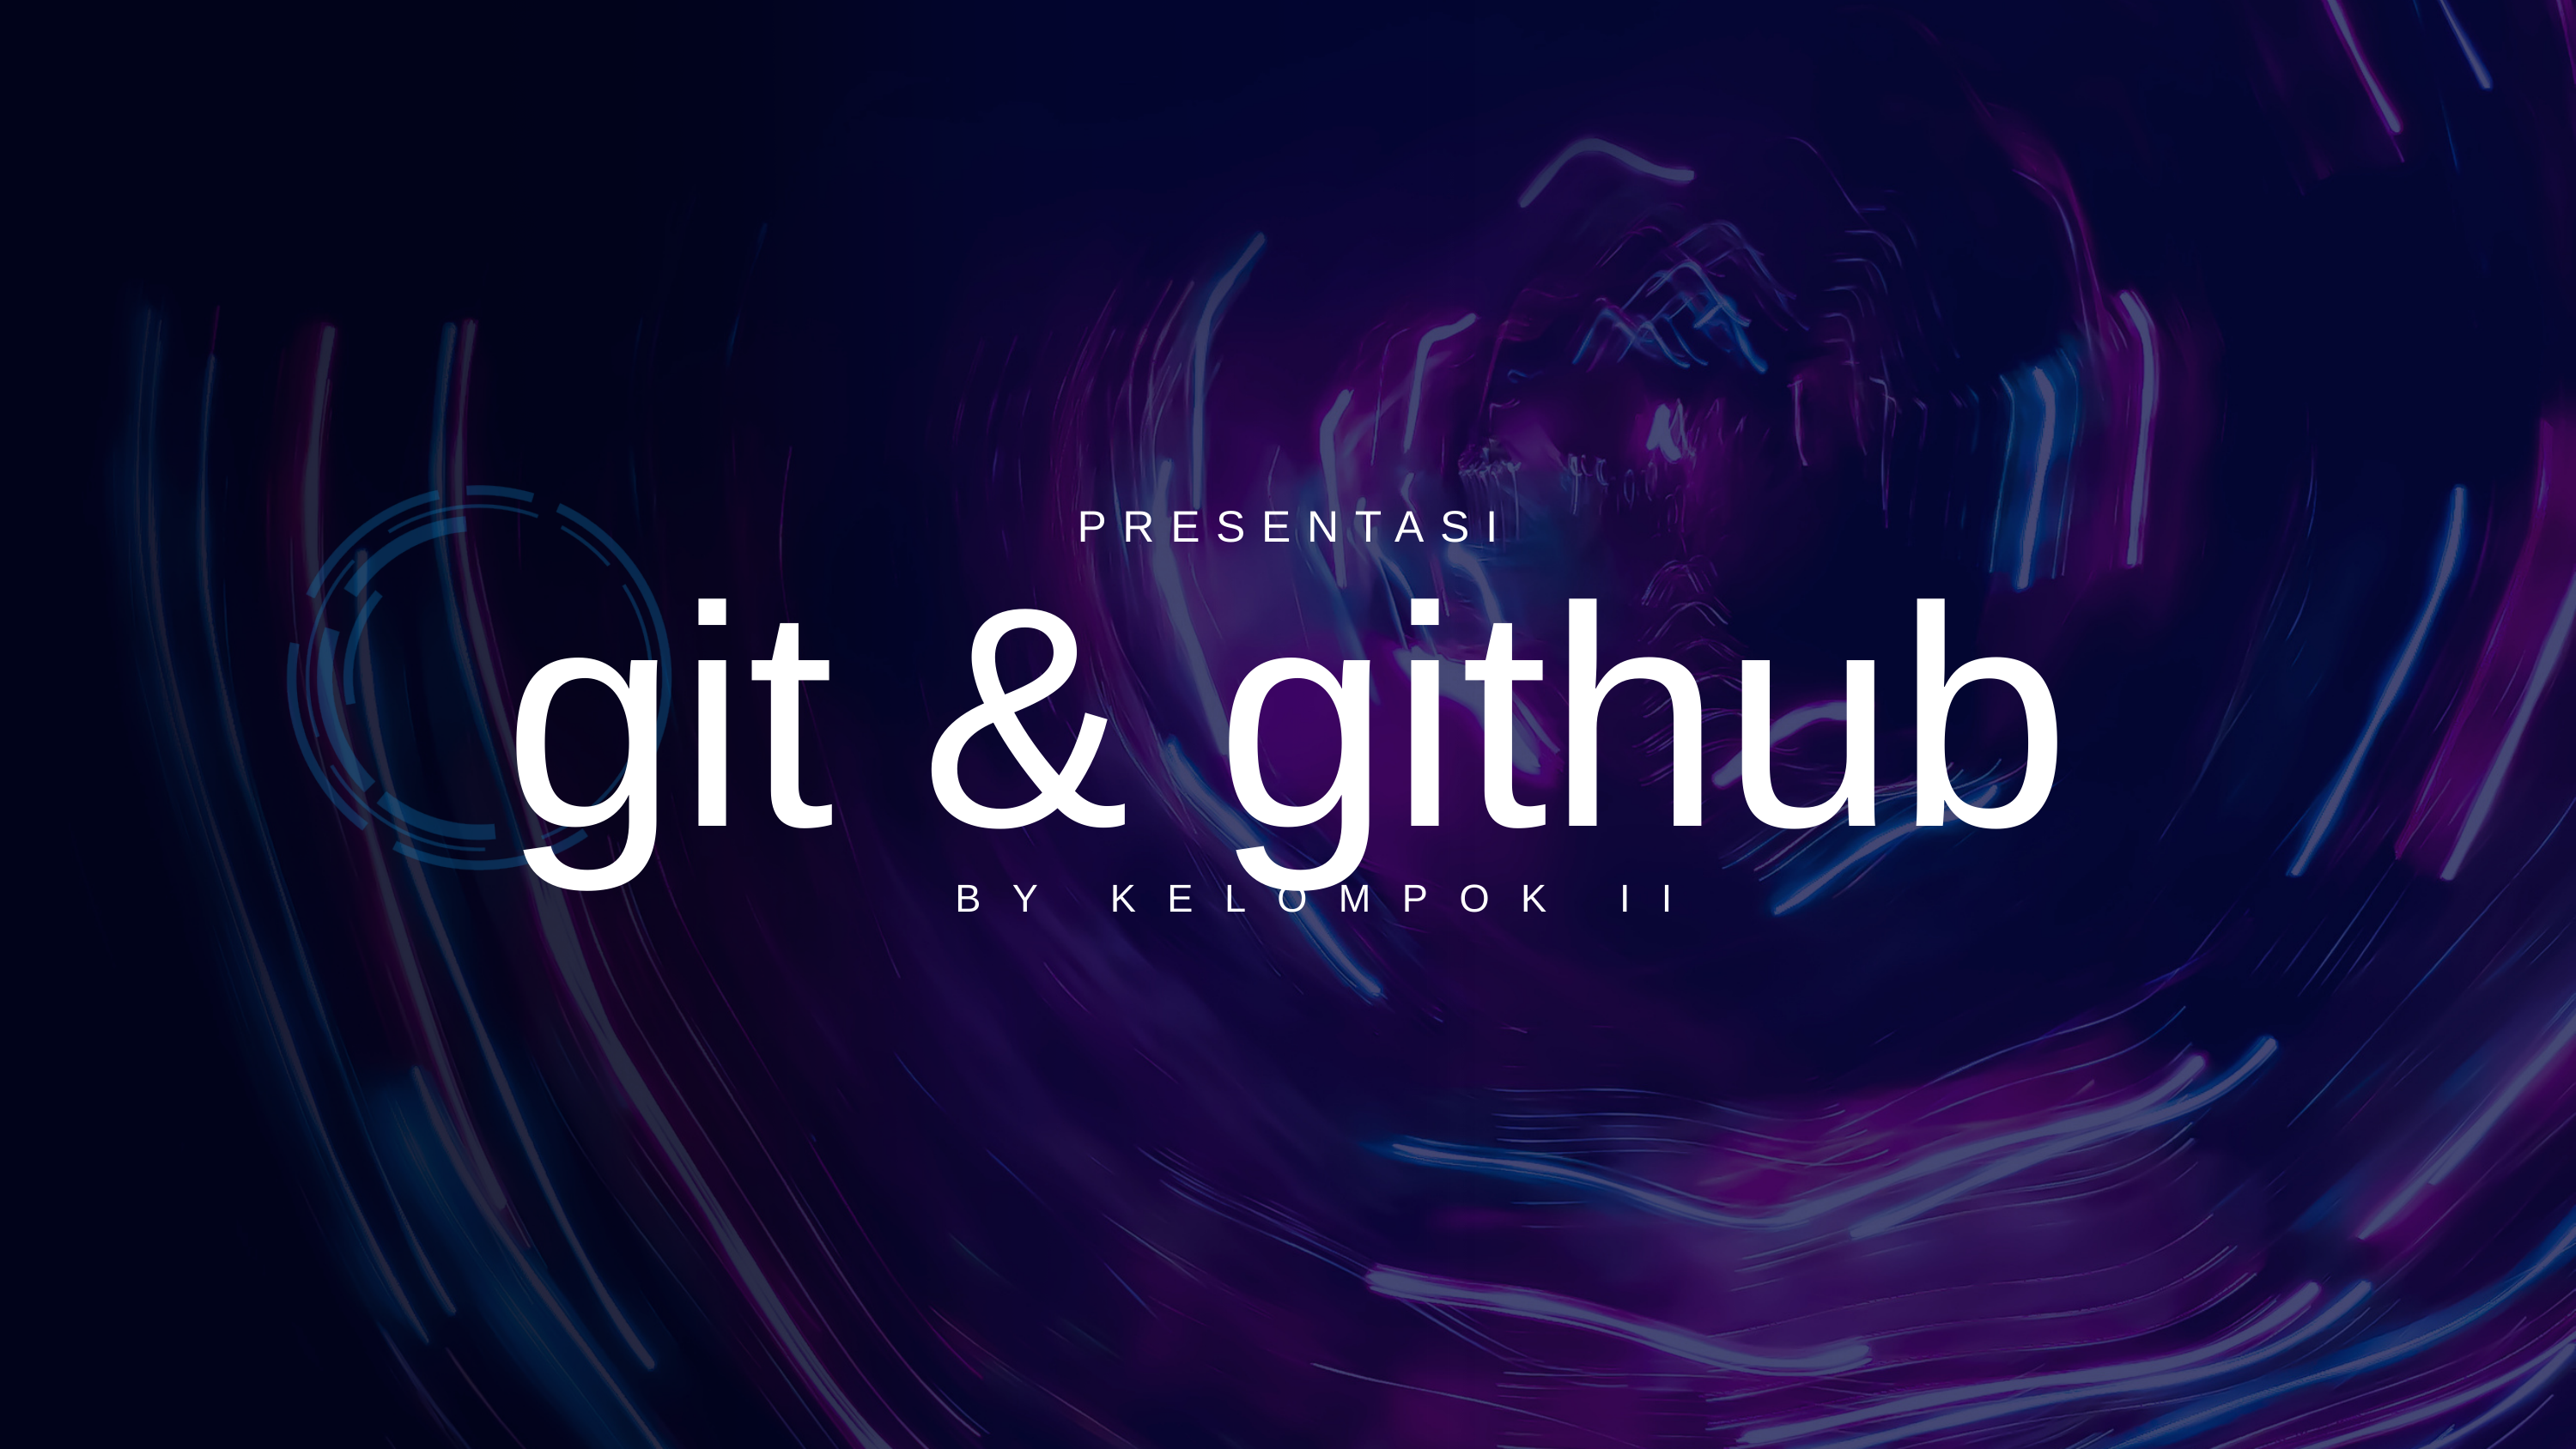

git & github

PRESENTASI
BY KELOMPOK II